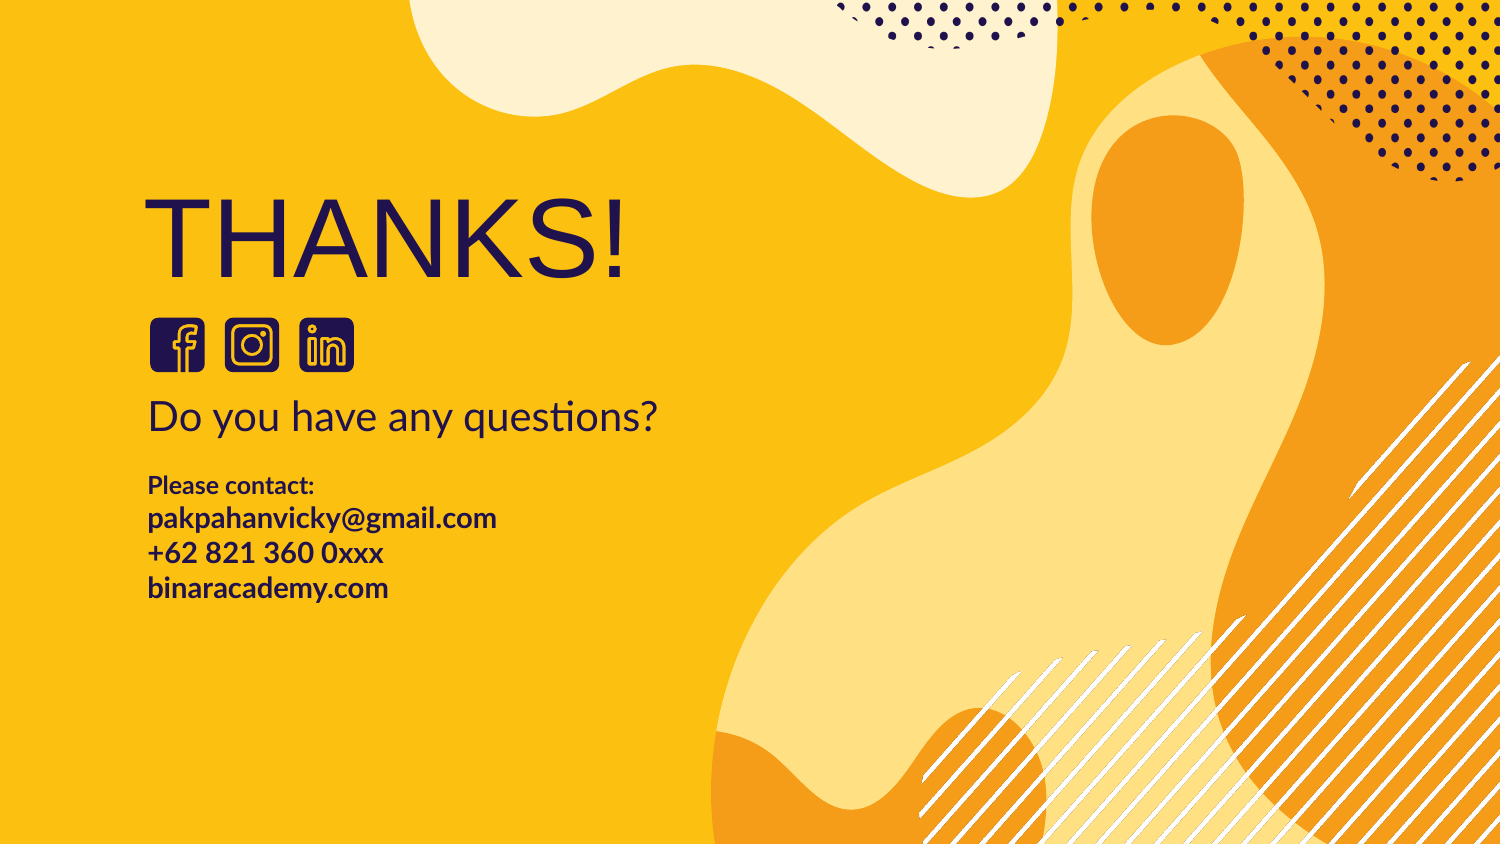

THANKS!

Do you have any questions?

Please contact:
pakpahanvicky@gmail.com
+62 821 360 0xxx
binaracademy.com